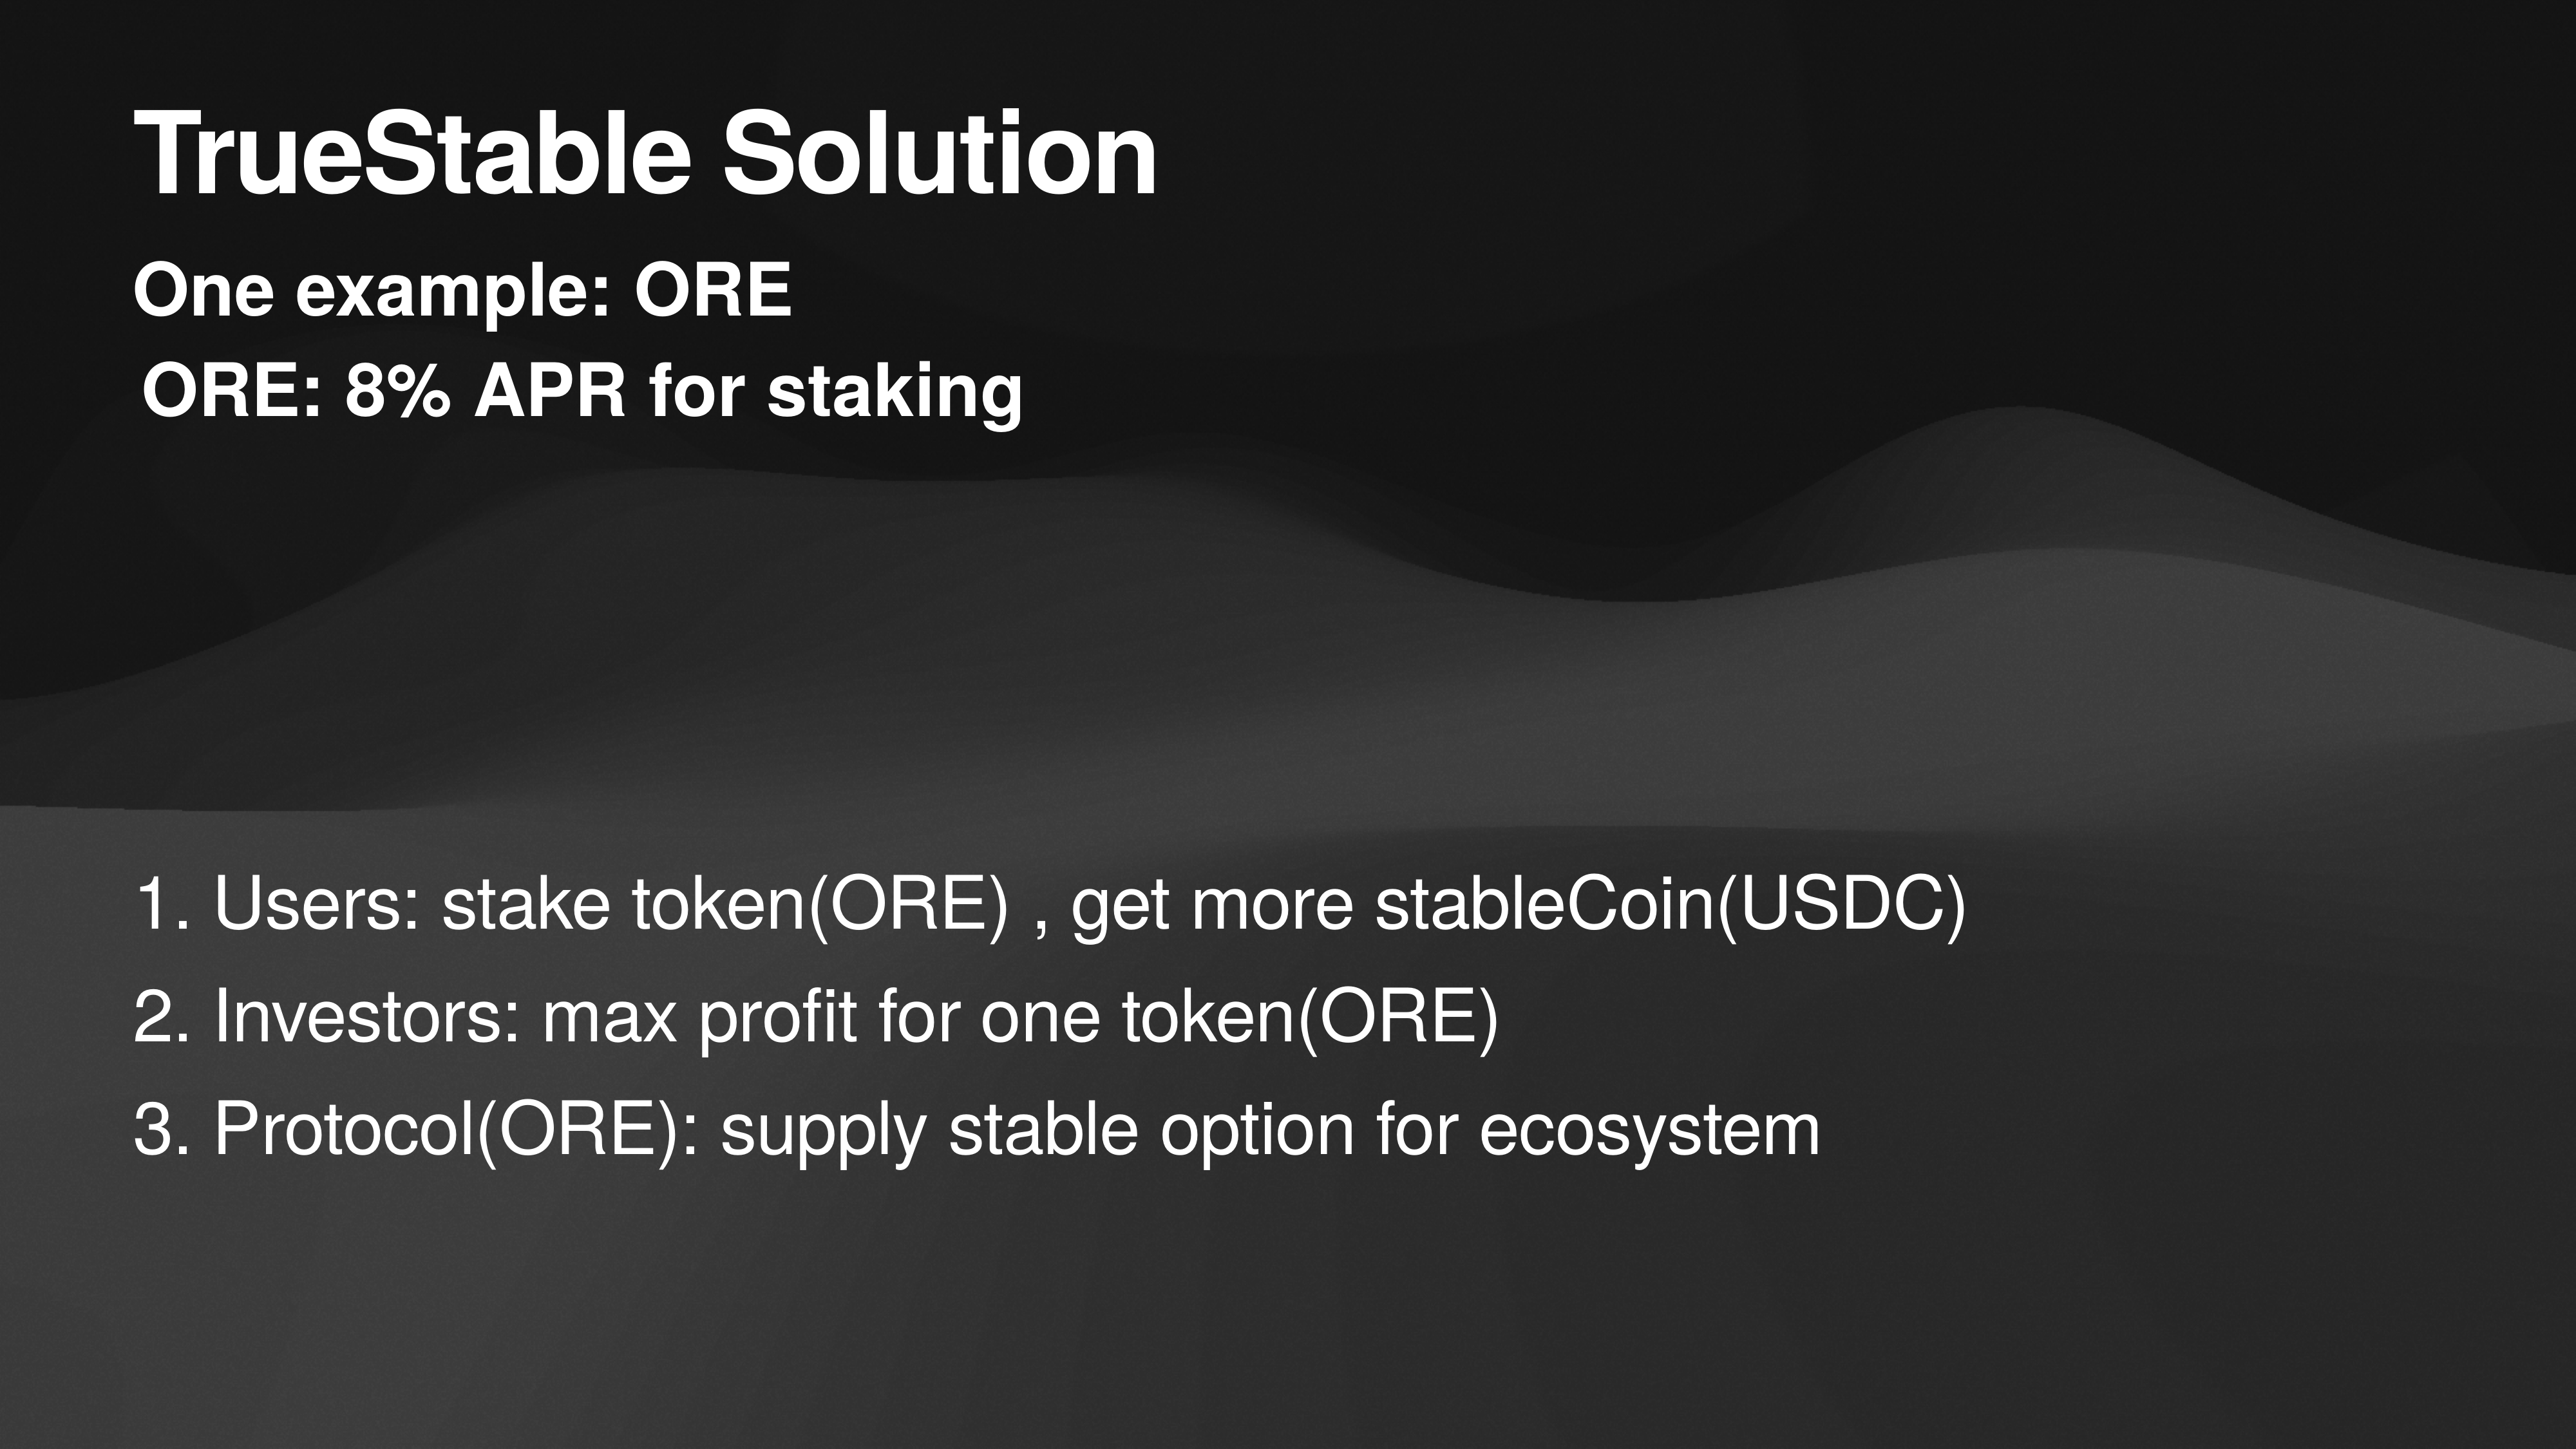

# TrueStable Solution
One example: ORE
ORE: 8% APR for staking
1. Users: stake token(ORE) , get more stableCoin(USDC)
2. Investors: max profit for one token(ORE)
3. Protocol(ORE): supply stable option for ecosystem